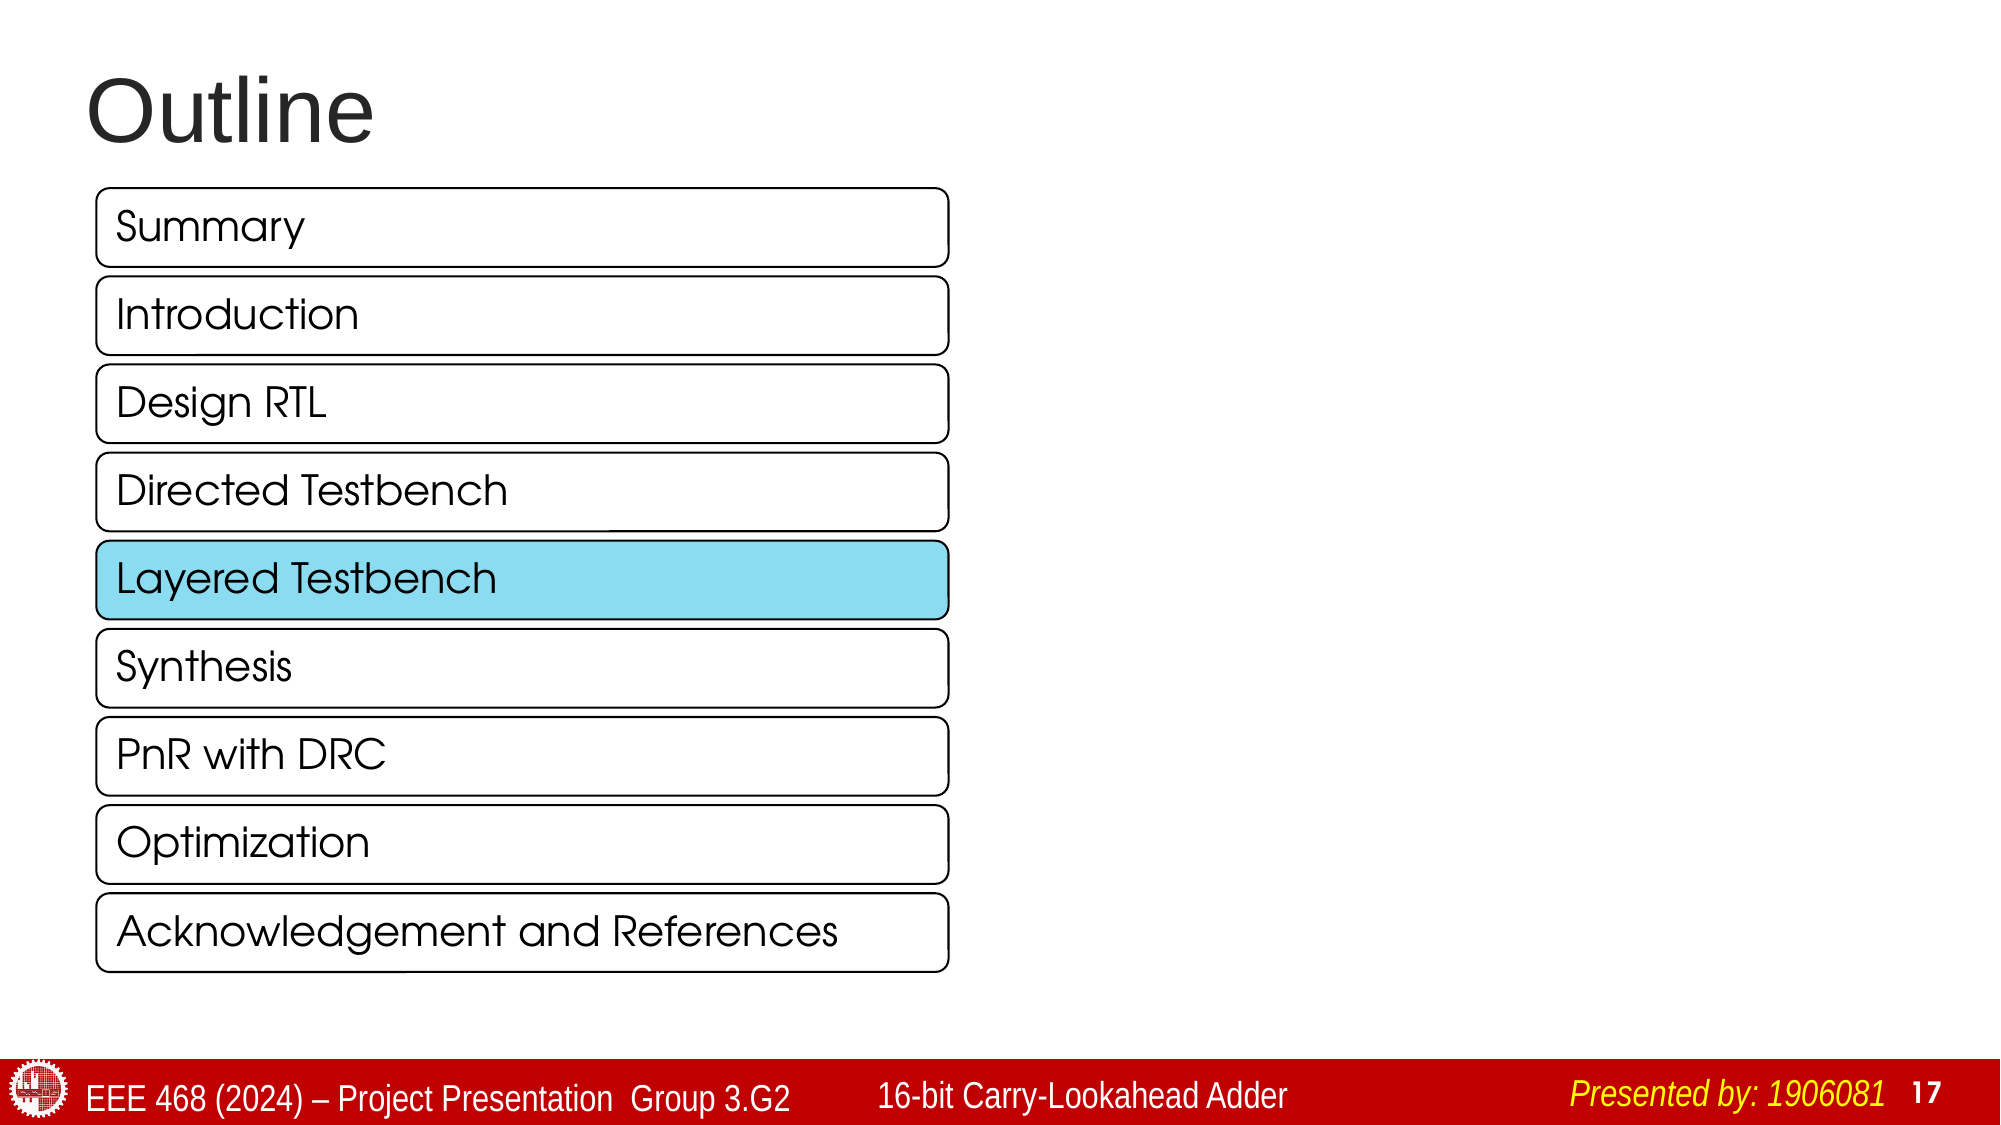

# Outline
Summary
Introduction
Design RTL
Directed Testbench
Layered Testbench
Synthesis
PnR with DRC
Optimization
Acknowledgement and References
Presented by: 1906081
16-bit Carry-Lookahead Adder
EEE 468 (2024) – Project Presentation  Group 3.G2
17